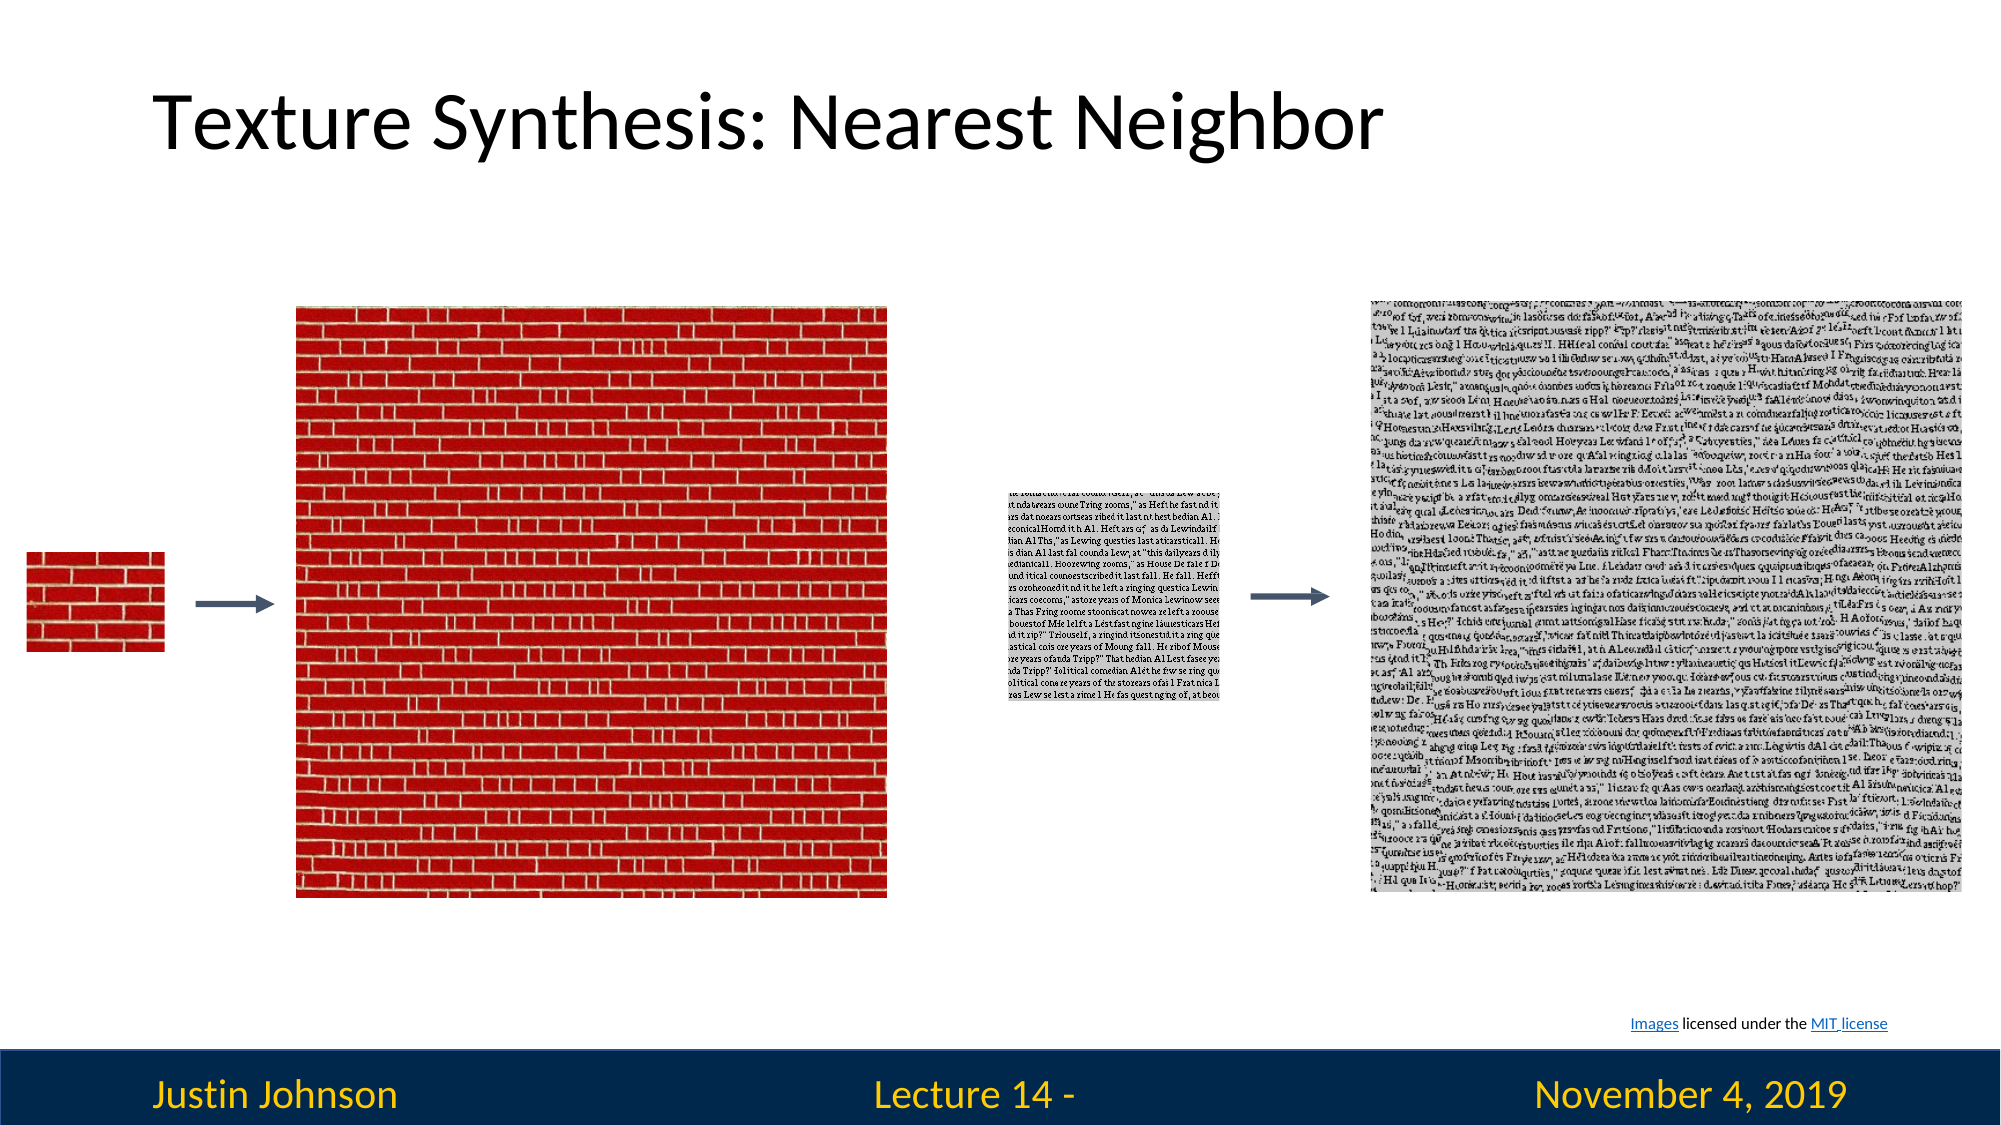

# Texture Synthesis: Nearest Neighbor

Images licensed under the MIT license
Justin Johnson
November 4, 2019
Lecture 14 - 107